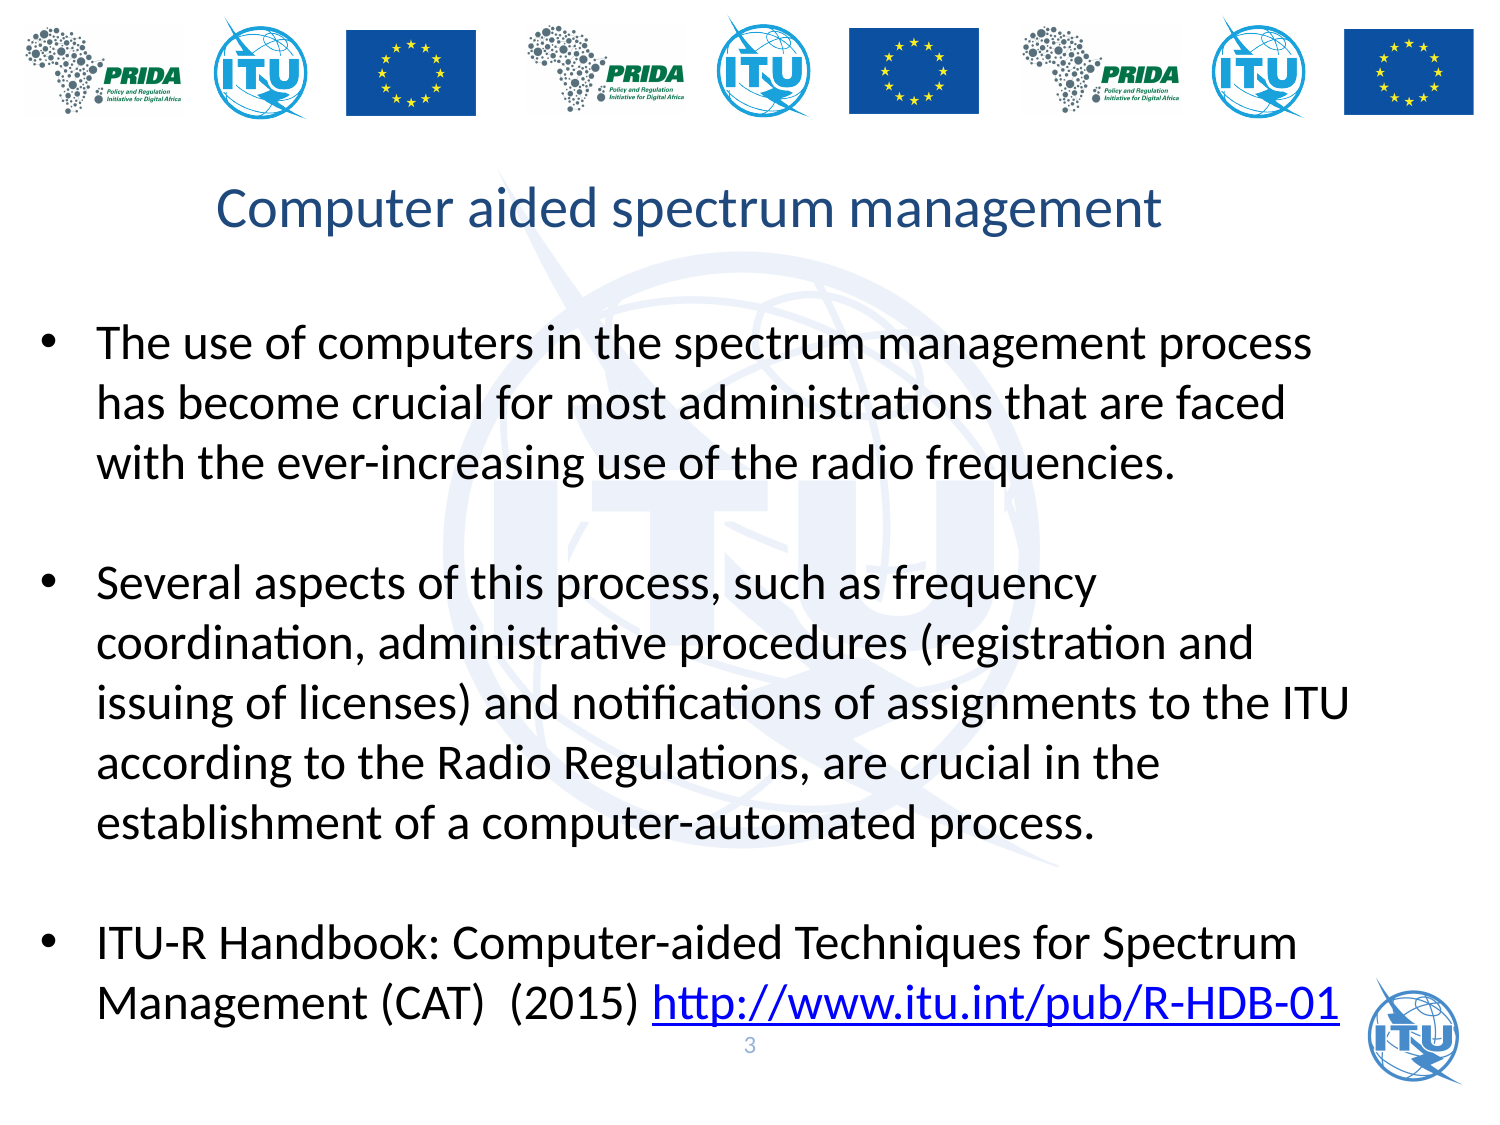

Computer aided spectrum management
The use of computers in the spectrum management process has become crucial for most administrations that are faced with the ever-increasing use of the radio frequencies.

Several aspects of this process, such as frequency coordination, administrative procedures (registration and issuing of licenses) and notifications of assignments to the ITU according to the Radio Regulations, are crucial in the establishment of a computer-automated process.

ITU-R Handbook: Computer-aided Techniques for Spectrum Management (CAT)  (2015) http://www.itu.int/pub/R-HDB-01

3